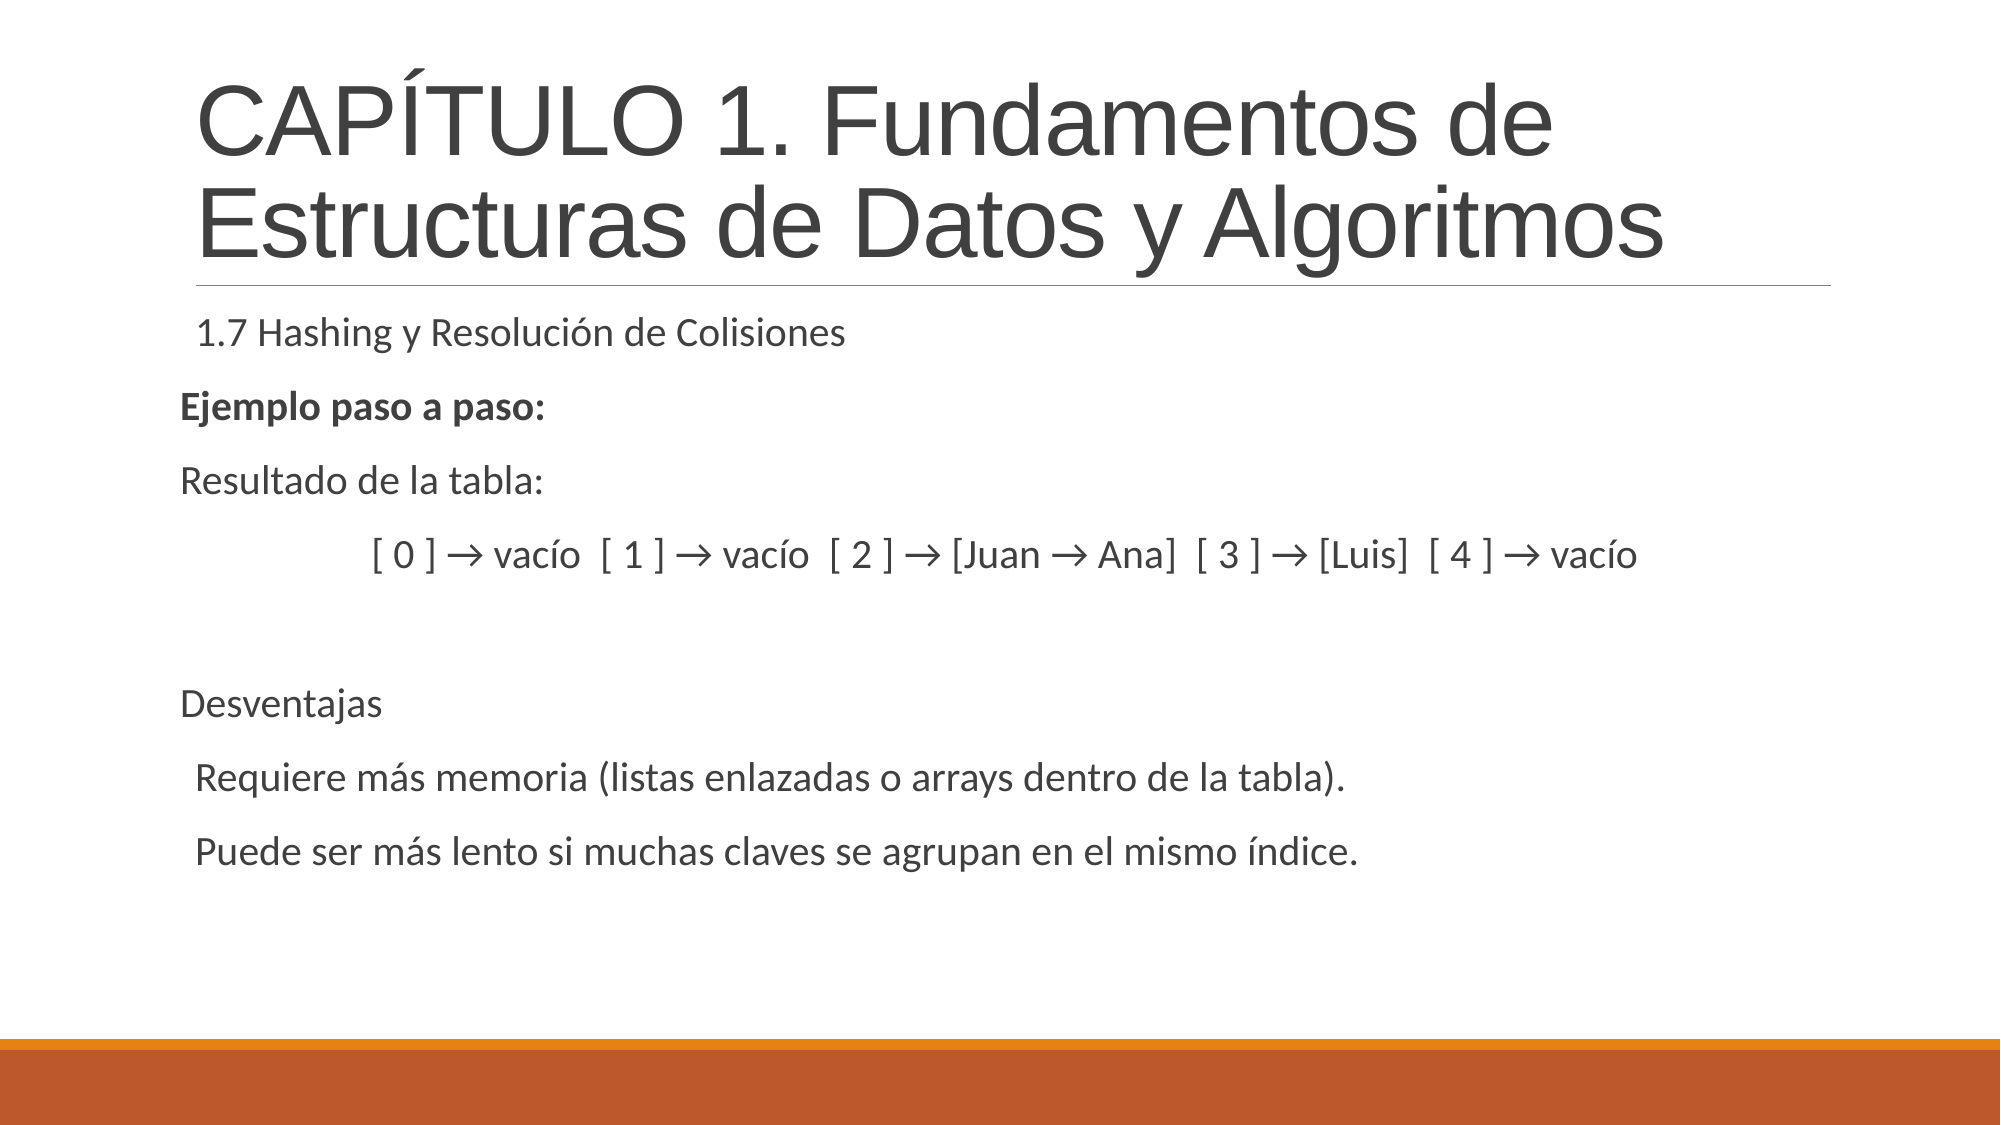

# CAPÍTULO 1. Fundamentos de Estructuras de Datos y Algoritmos
1.7 Hashing y Resolución de Colisiones
Ejemplo paso a paso:
Resultado de la tabla:
[ 0 ] → vacío  [ 1 ] → vacío  [ 2 ] → [Juan → Ana]  [ 3 ] → [Luis]  [ 4 ] → vacío

Desventajas
Requiere más memoria (listas enlazadas o arrays dentro de la tabla).
Puede ser más lento si muchas claves se agrupan en el mismo índice.